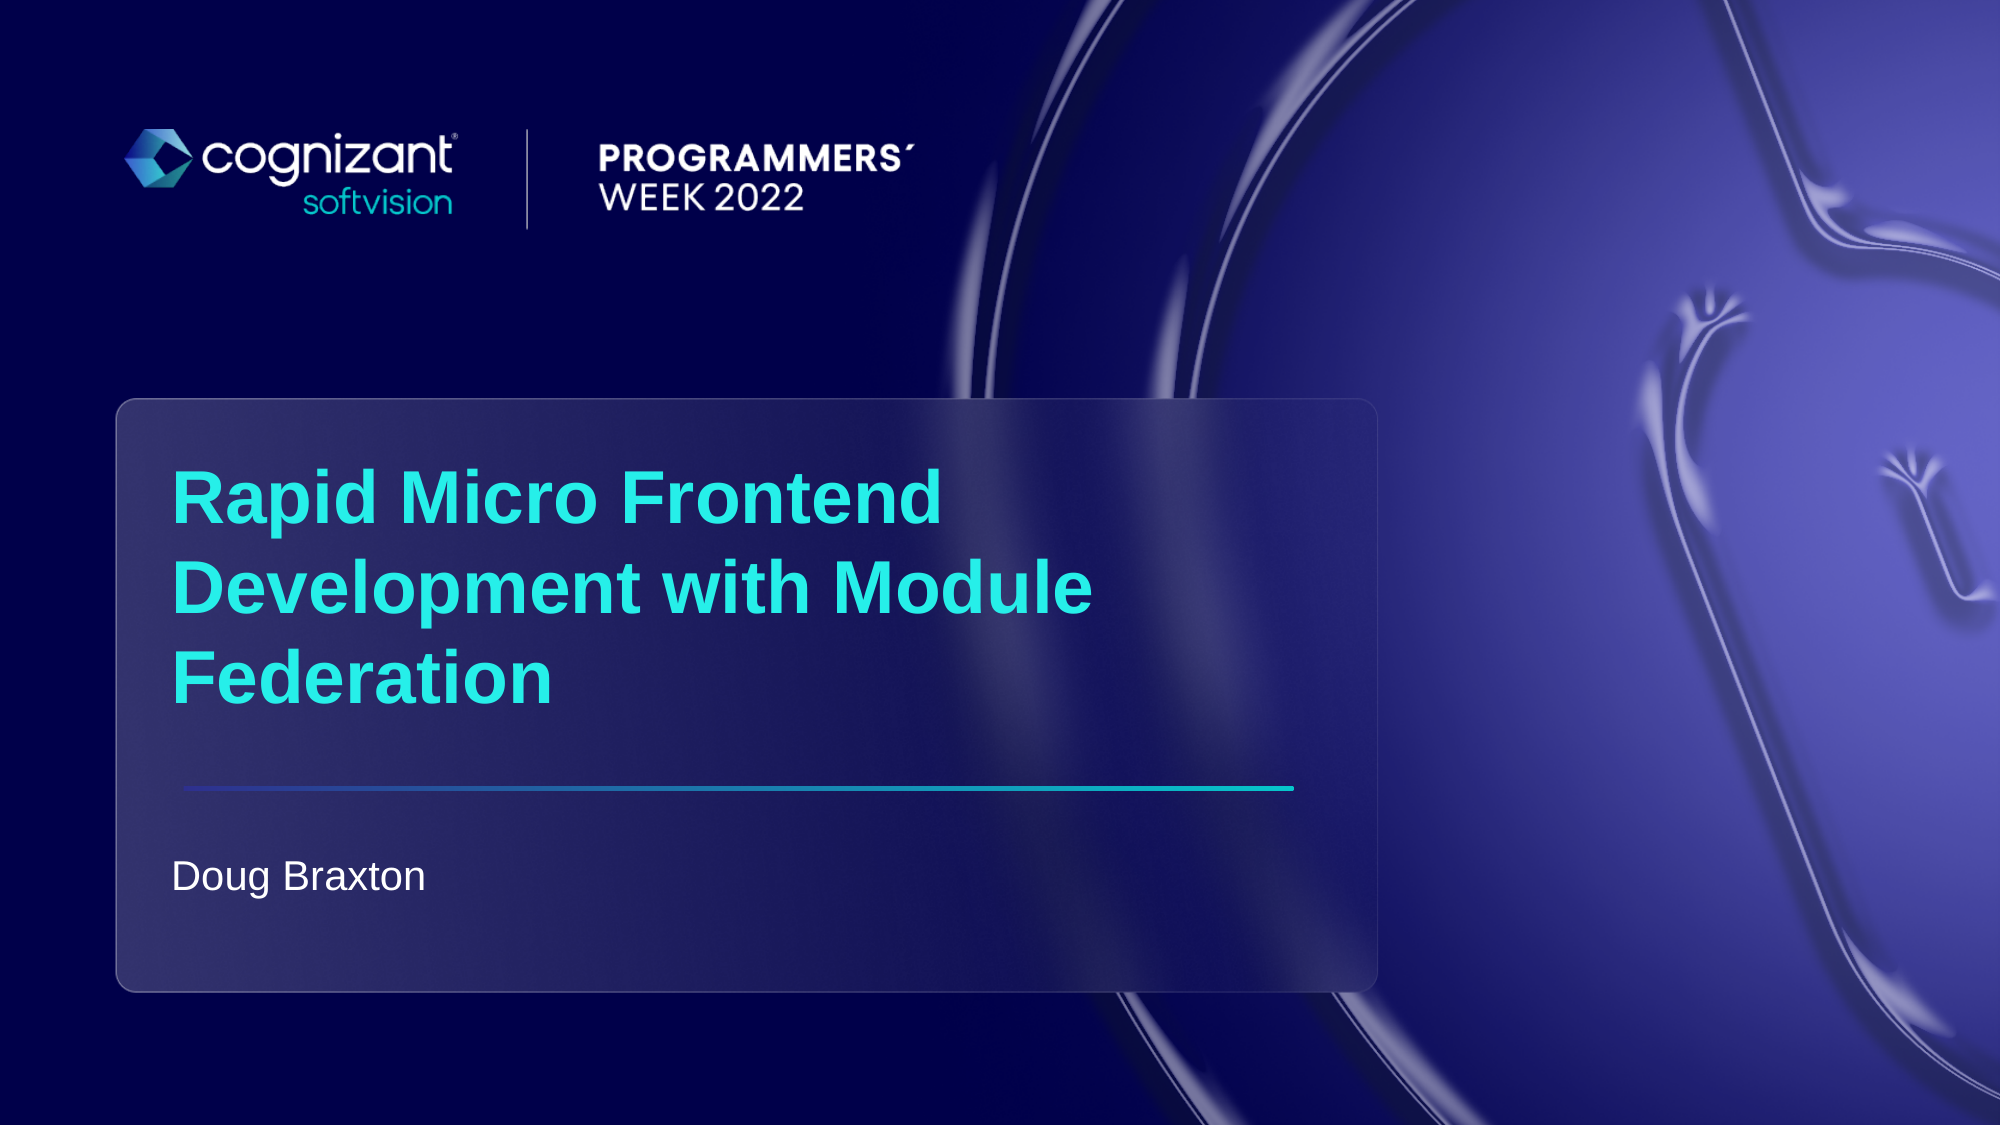

# Rapid Micro Frontend Development with Module Federation

Doug Braxton